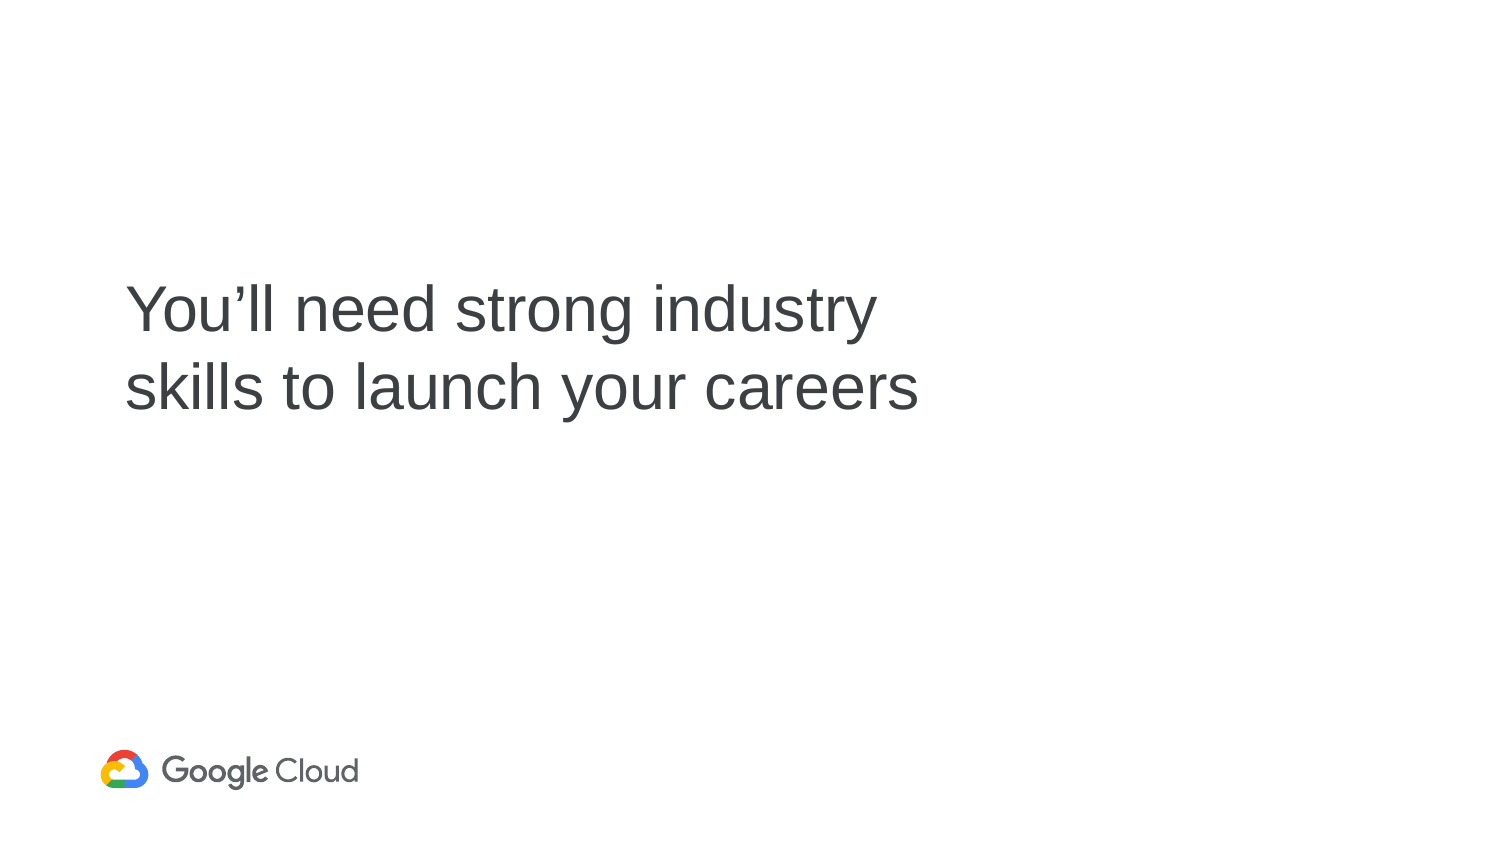

# You’ll need strong industry skills to launch your careers